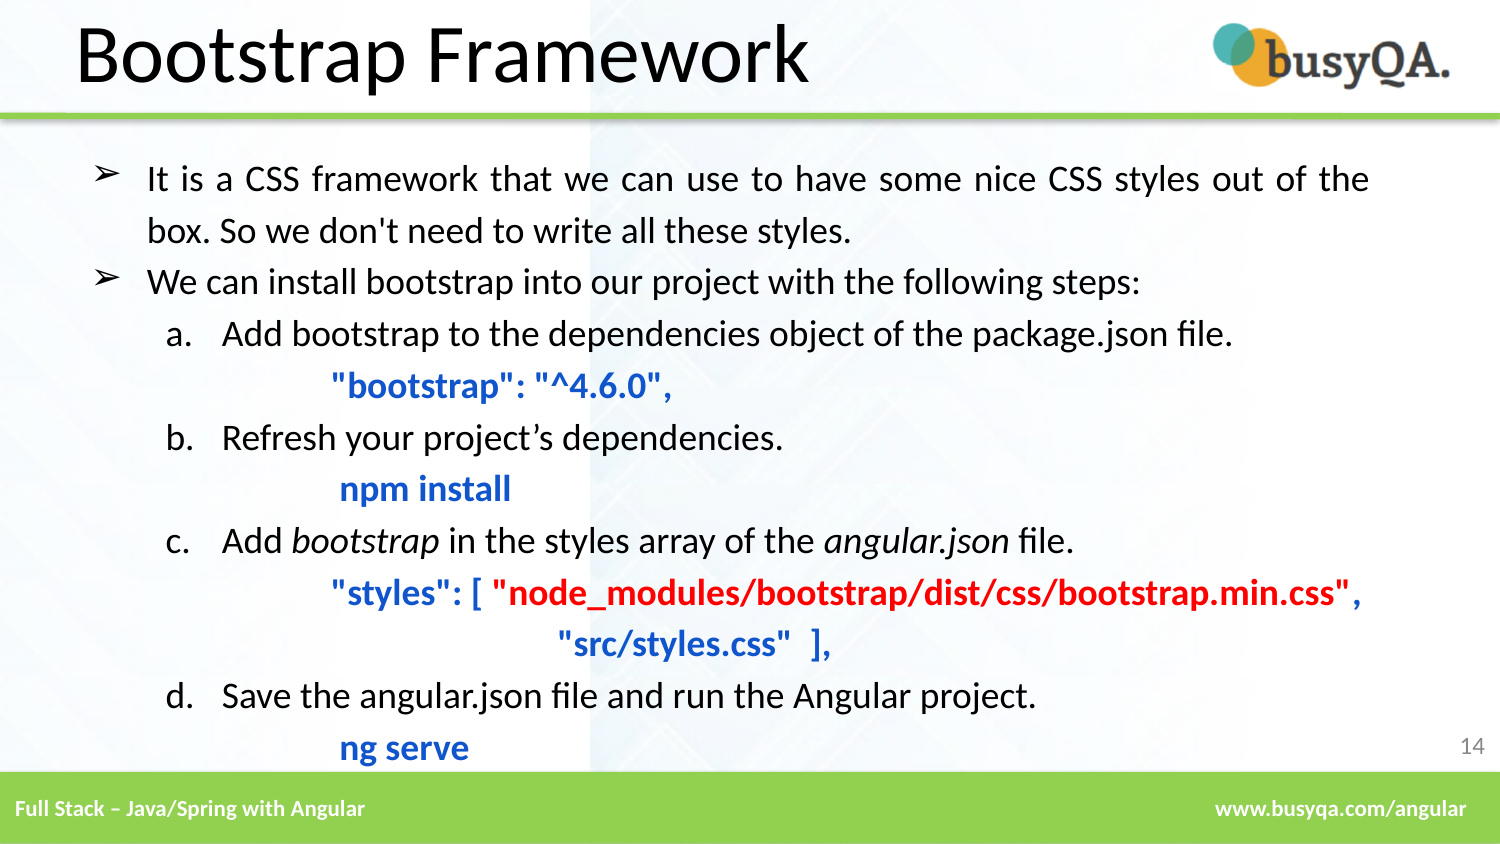

Bootstrap Framework
It is a CSS framework that we can use to have some nice CSS styles out of the box. So we don't need to write all these styles.
We can install bootstrap into our project with the following steps:
Add bootstrap to the dependencies object of the package.json file.
    "bootstrap": "^4.6.0",
Refresh your project’s dependencies.
     npm install
Add bootstrap in the styles array of the angular.json file.
    "styles": [ "node_modules/bootstrap/dist/css/bootstrap.min.css",
		             "src/styles.css"  ],
Save the angular.json file and run the Angular project.
     ng serve